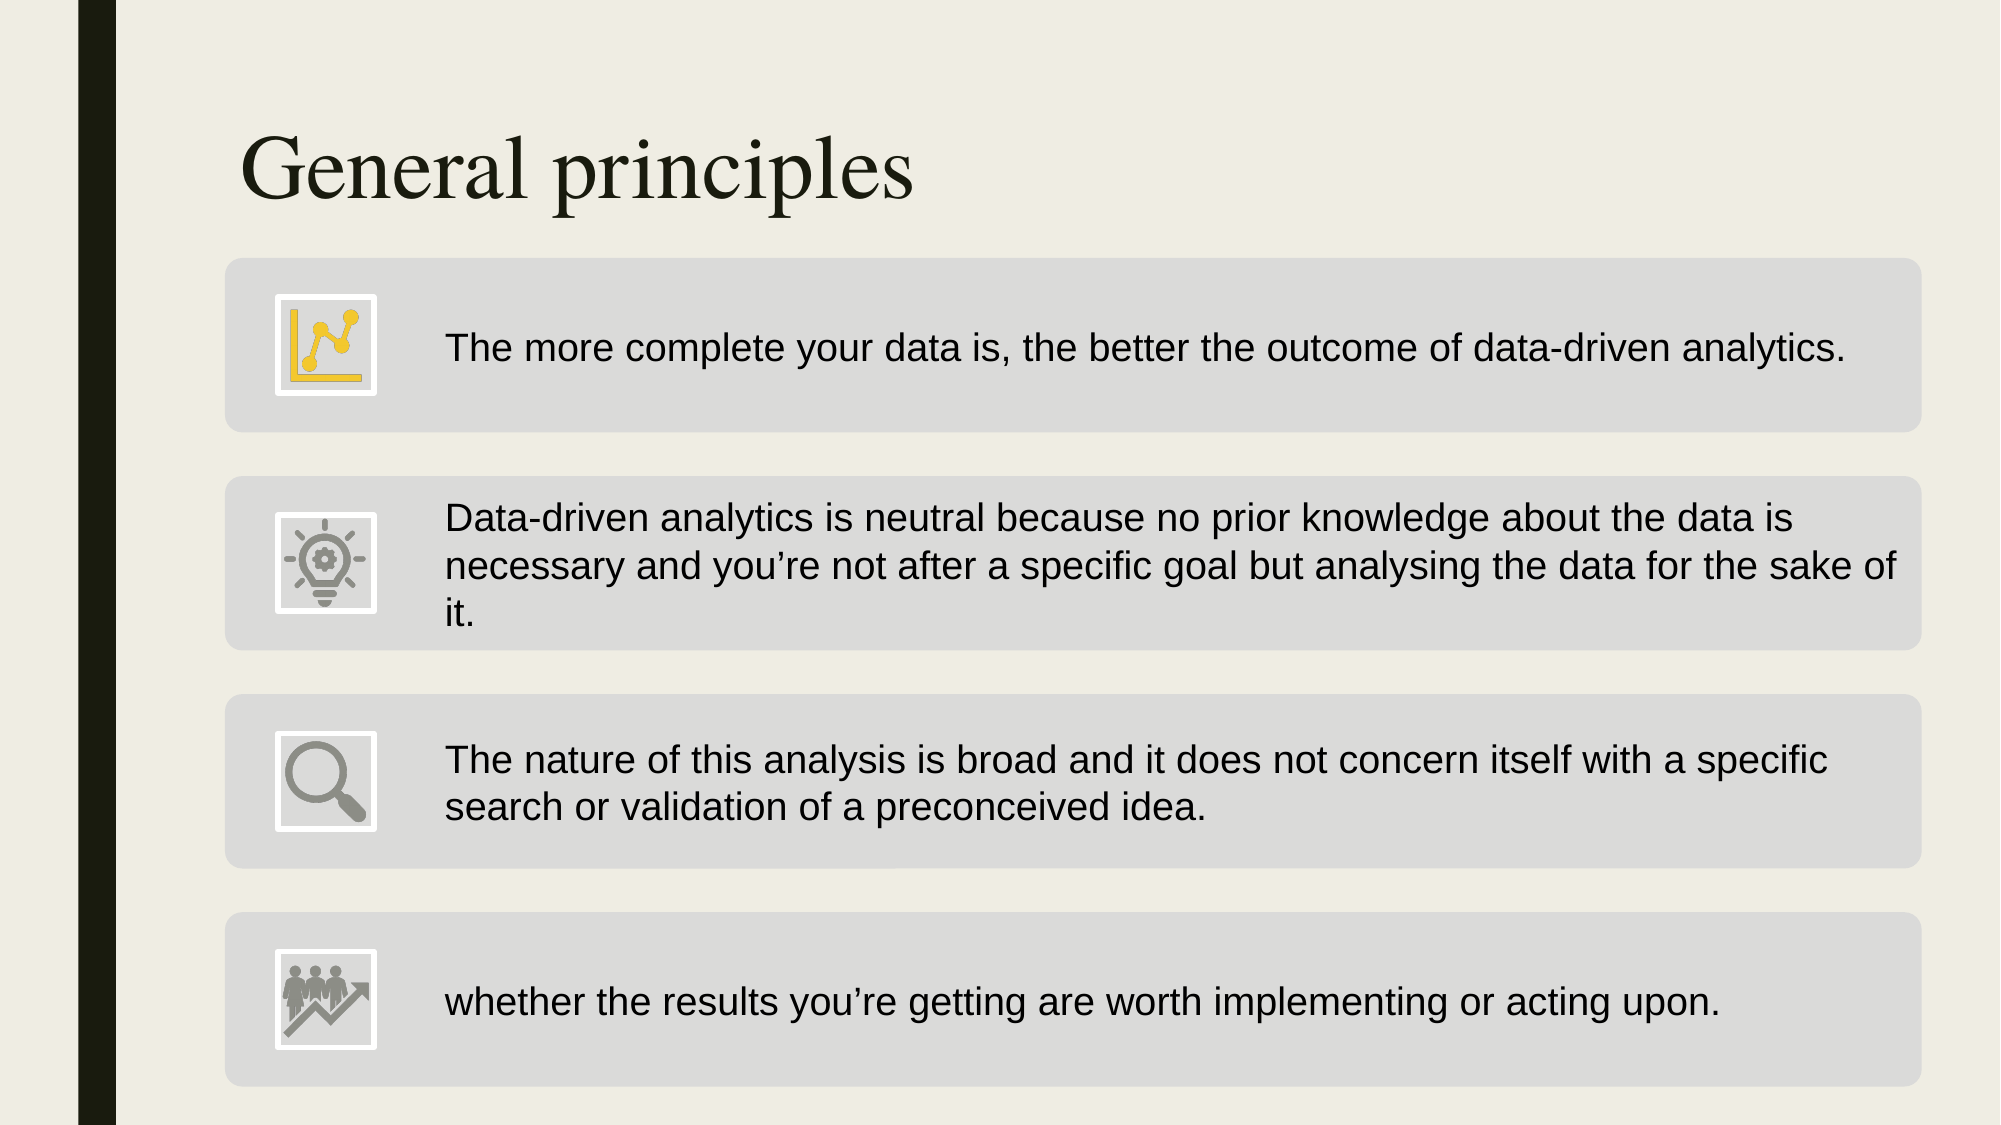

# General principles
The more complete your data is, the better the outcome of data-driven analytics.
Data-driven analytics is neutral because no prior knowledge about the data is necessary and you’re not after a specific goal but analysing the data for the sake of it.
The nature of this analysis is broad and it does not concern itself with a specific search or validation of a preconceived idea.
whether the results you’re getting are worth implementing or acting upon.